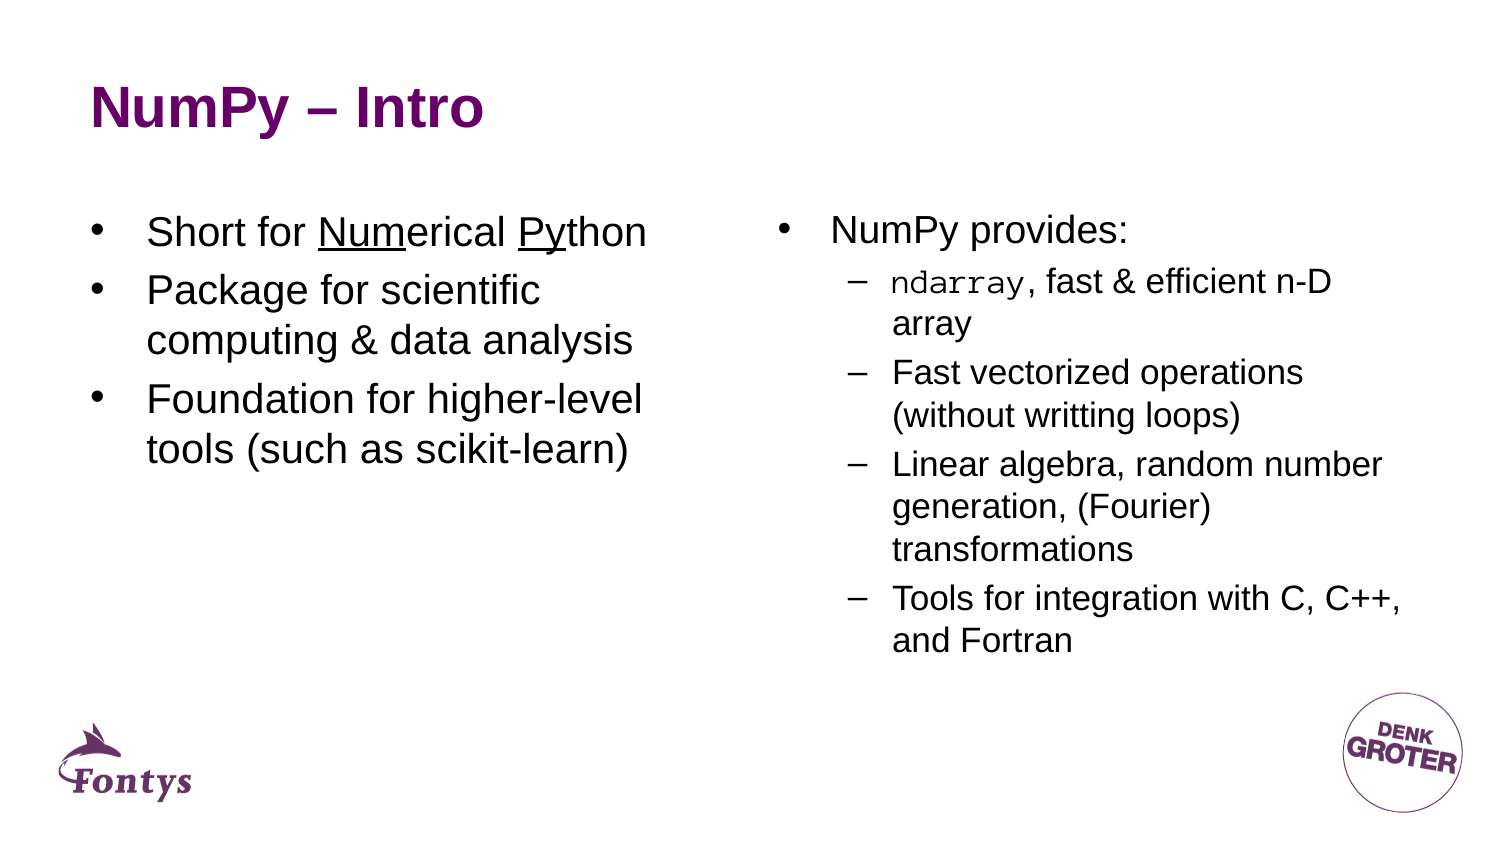

# NumPy – Intro
NumPy provides:
ndarray, fast & efficient n-D array
Fast vectorized operations
(without writting loops)
Linear algebra, random number generation, (Fourier) transformations
Tools for integration with C, C++, and Fortran
Short for Numerical Python
Package for scientific computing & data analysis
Foundation for higher-level tools (such as scikit-learn)